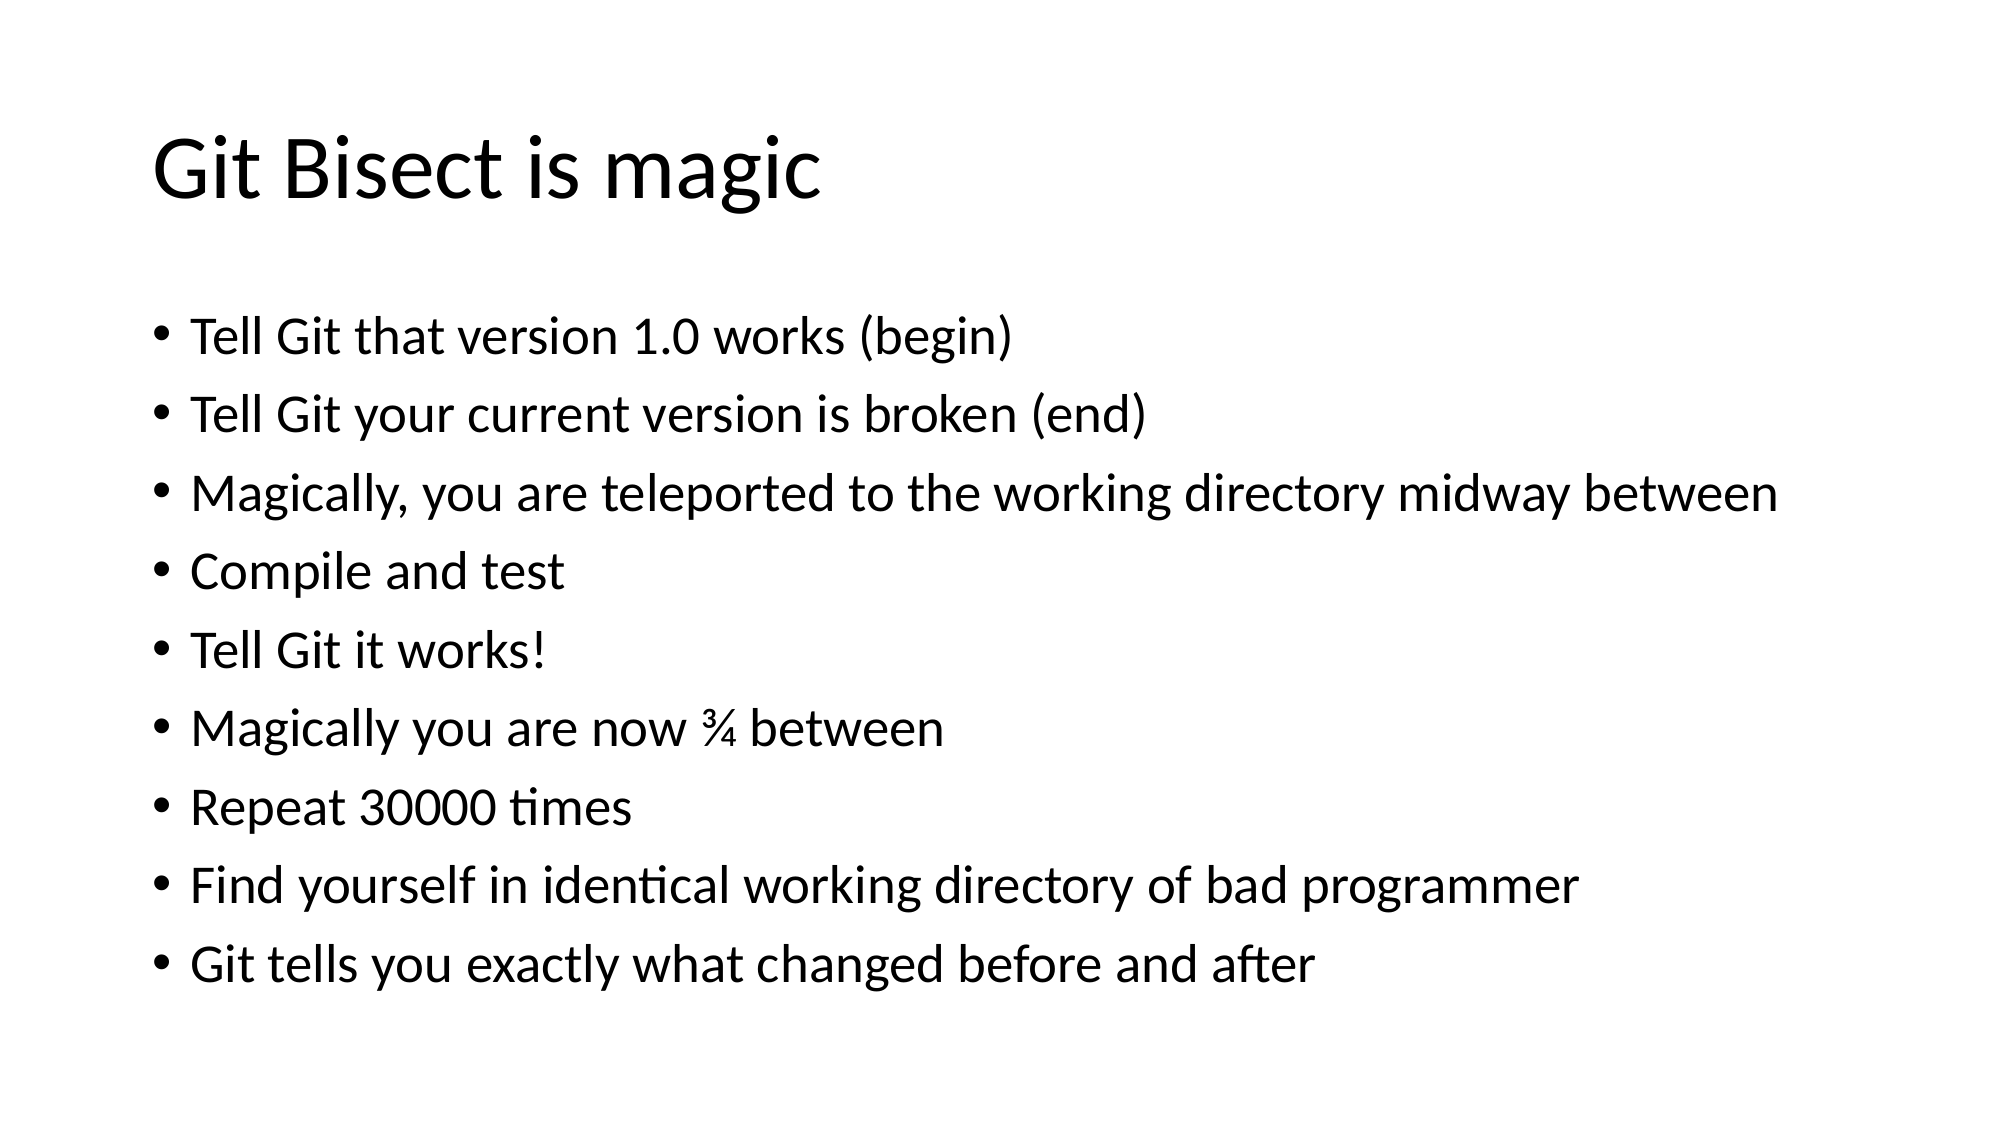

# Git Bisect is magic
Tell Git that version 1.0 works (begin)
Tell Git your current version is broken (end)
Magically, you are teleported to the working directory midway between
Compile and test
Tell Git it works!
Magically you are now ¾ between
Repeat 30000 times
Find yourself in identical working directory of bad programmer
Git tells you exactly what changed before and after